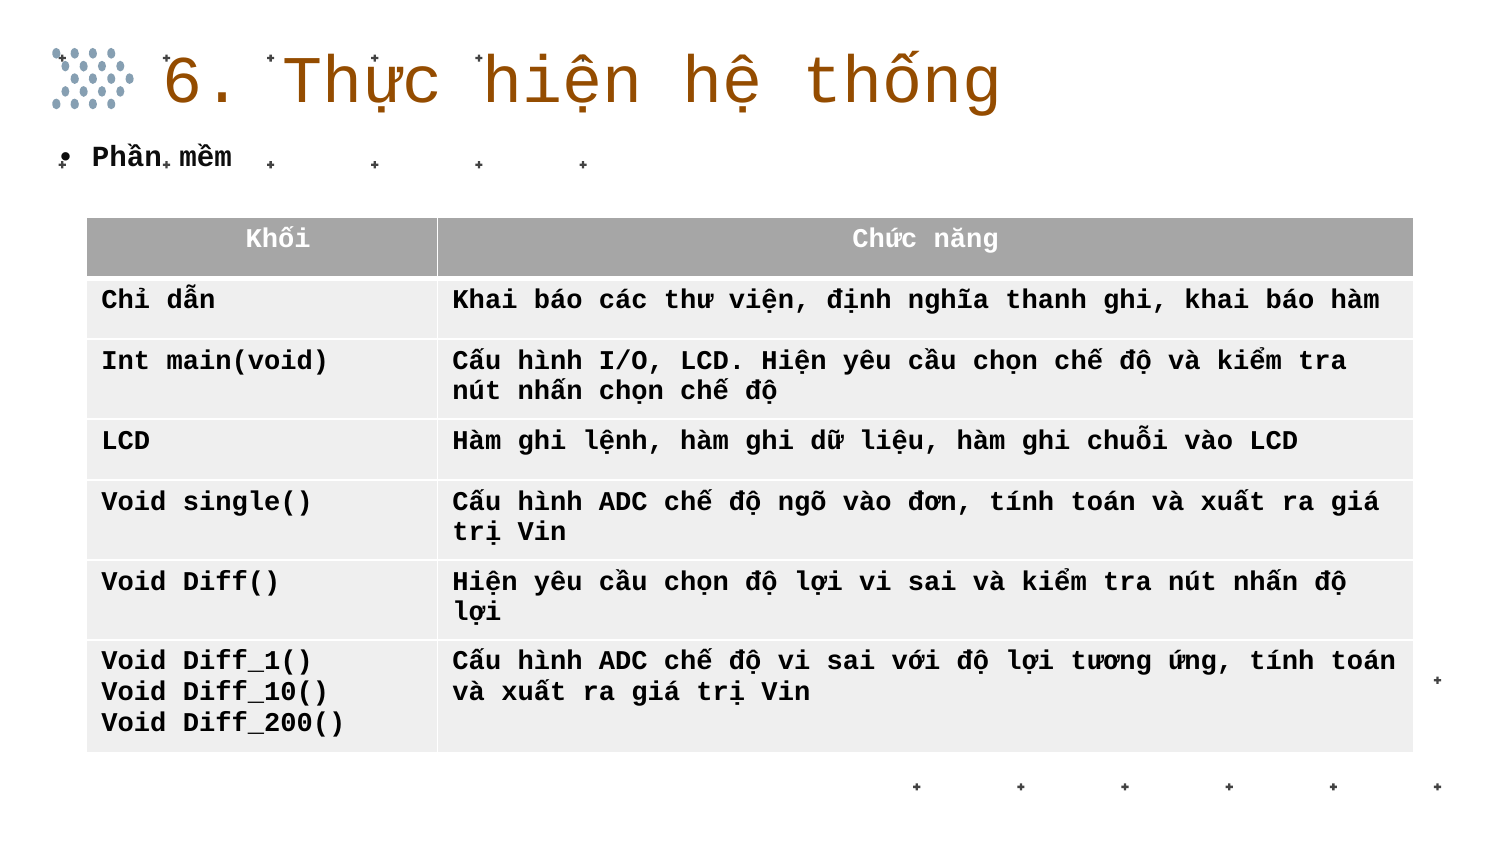

6. Thực hiện hệ thống

• Phần mềm
| Khối | Chức năng |
| --- | --- |
| Chỉ dẫn | Khai báo các thư viện, định nghĩa thanh ghi, khai báo hàm |
| Int main(void) | Cấu hình I/O, LCD. Hiện yêu cầu chọn chế độ và kiểm tra nút nhấn chọn chế độ |
| LCD | Hàm ghi lệnh, hàm ghi dữ liệu, hàm ghi chuỗi vào LCD |
| Void single() | Cấu hình ADC chế độ ngõ vào đơn, tính toán và xuất ra giá trị Vin |
| Void Diff() | Hiện yêu cầu chọn độ lợi vi sai và kiểm tra nút nhấn độ lợi |
| Void Diff\_1() Void Diff\_10() Void Diff\_200() | Cấu hình ADC chế độ vi sai với độ lợi tương ứng, tính toán và xuất ra giá trị Vin |